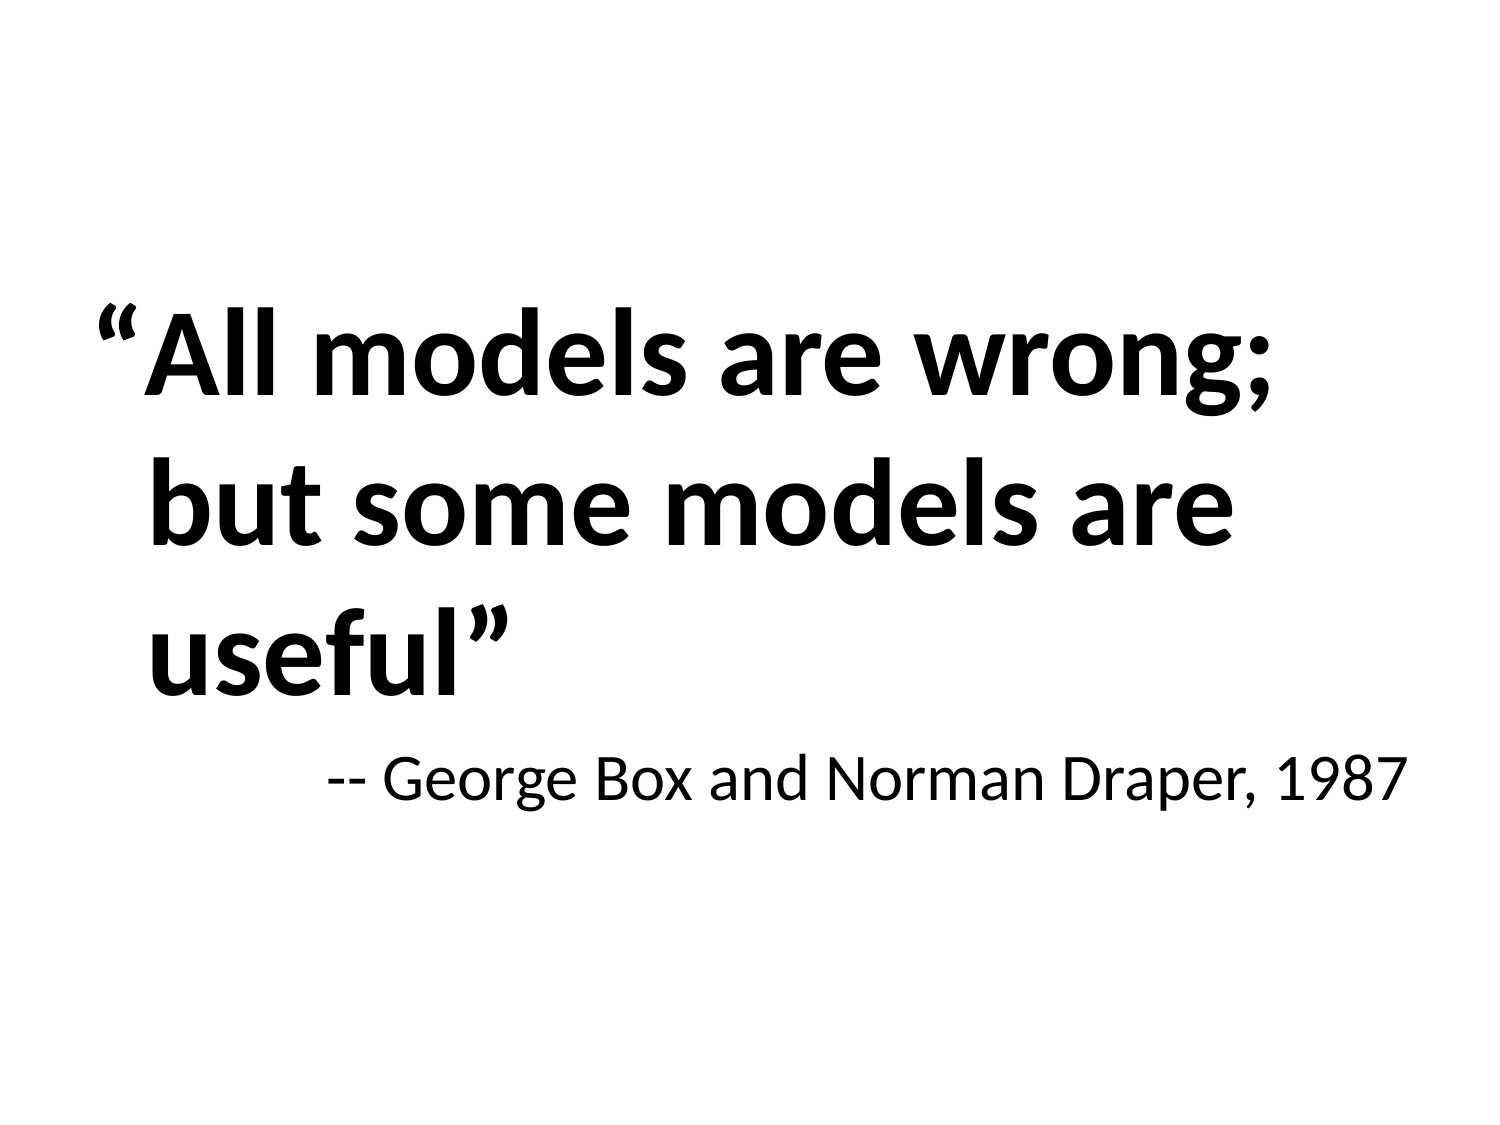

#
“All models are wrong; but some models are useful”
-- George Box and Norman Draper, 1987